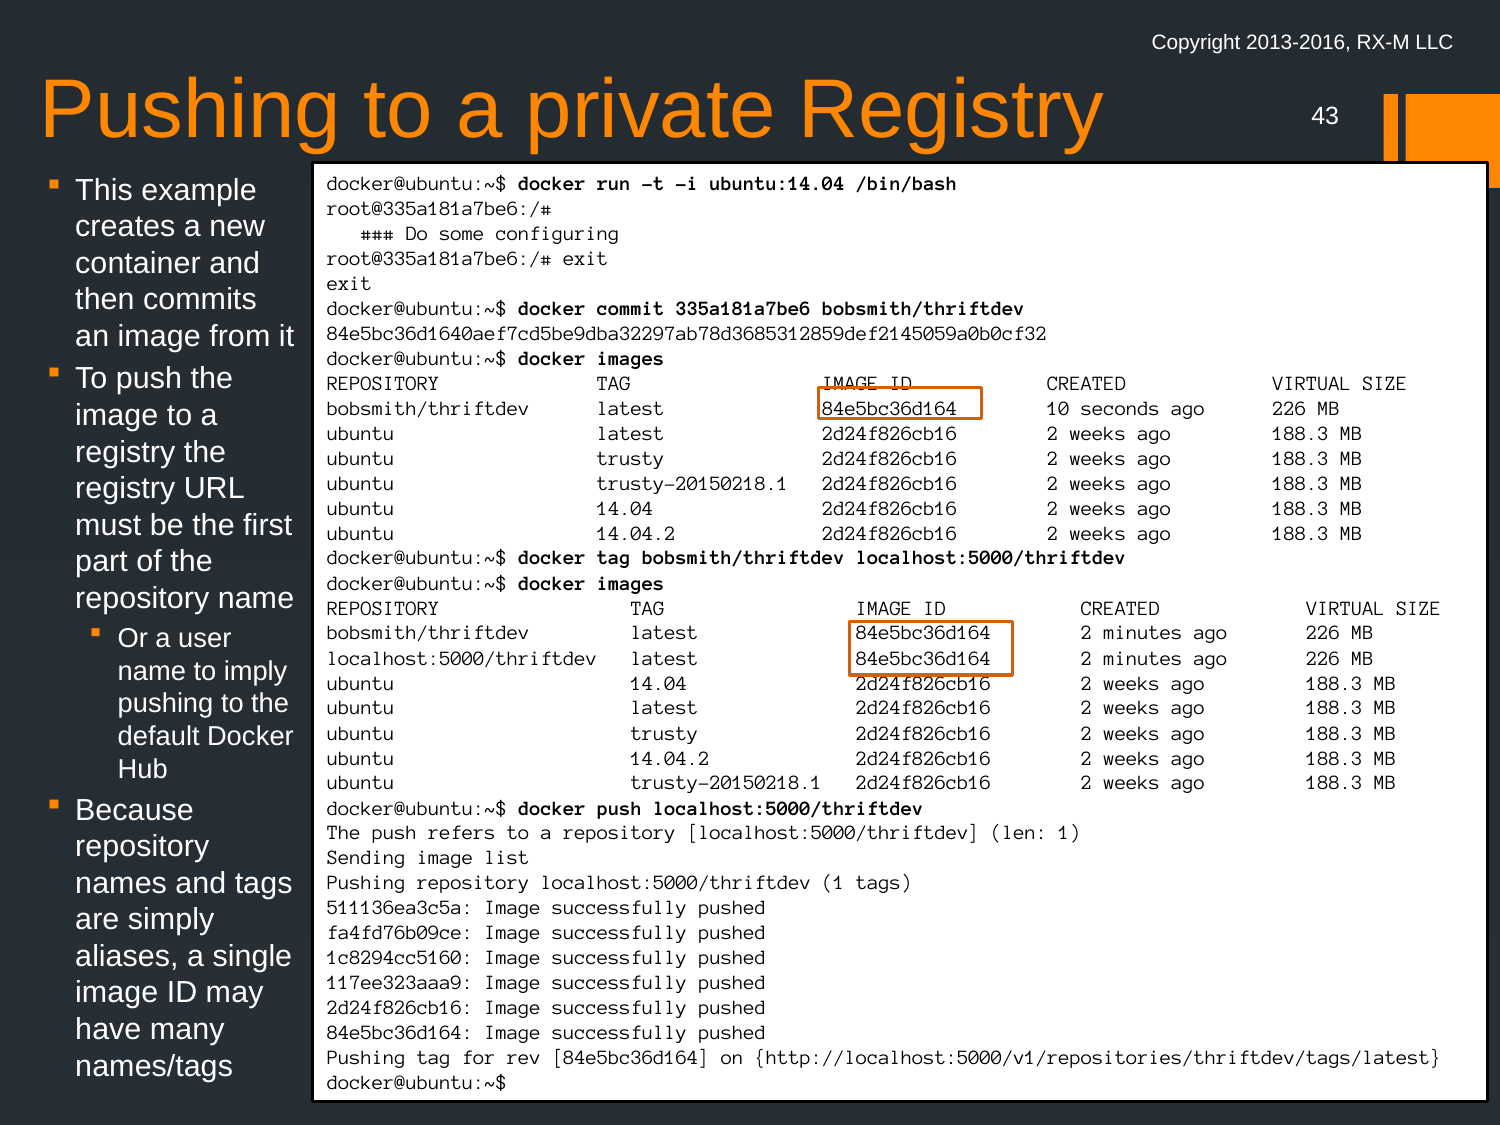

# Pushing to a private Registry
Copyright 2013-2016, RX-M LLC
43
docker@ubuntu:~$ docker run -t -i ubuntu:14.04 /bin/bash
root@335a181a7be6:/#
   ### Do some configuring
root@335a181a7be6:/# exit
exit
docker@ubuntu:~$ docker commit 335a181a7be6 bobsmith/thriftdev
84e5bc36d1640aef7cd5be9dba32297ab78d3685312859def2145059a0b0cf32
docker@ubuntu:~$ docker images
REPOSITORY              TAG                 IMAGE ID            CREATED             VIRTUAL SIZE
bobsmith/thriftdev      latest              84e5bc36d164        10 seconds ago      226 MB
ubuntu                  latest              2d24f826cb16        2 weeks ago         188.3 MB
ubuntu                  trusty              2d24f826cb16        2 weeks ago         188.3 MB
ubuntu                  trusty-20150218.1   2d24f826cb16        2 weeks ago         188.3 MB
ubuntu                  14.04               2d24f826cb16        2 weeks ago         188.3 MB
ubuntu                  14.04.2             2d24f826cb16        2 weeks ago         188.3 MB
docker@ubuntu:~$ docker tag bobsmith/thriftdev localhost:5000/thriftdev
docker@ubuntu:~$ docker images
REPOSITORY                 TAG                 IMAGE ID            CREATED             VIRTUAL SIZE
bobsmith/thriftdev         latest              84e5bc36d164        2 minutes ago       226 MB
localhost:5000/thriftdev   latest              84e5bc36d164        2 minutes ago       226 MB
ubuntu                     14.04               2d24f826cb16        2 weeks ago         188.3 MB
ubuntu                     latest              2d24f826cb16        2 weeks ago         188.3 MB
ubuntu                     trusty              2d24f826cb16        2 weeks ago         188.3 MB
ubuntu                     14.04.2             2d24f826cb16        2 weeks ago         188.3 MB
ubuntu                     trusty-20150218.1   2d24f826cb16        2 weeks ago         188.3 MB
docker@ubuntu:~$ docker push localhost:5000/thriftdev
The push refers to a repository [localhost:5000/thriftdev] (len: 1)
Sending image list
Pushing repository localhost:5000/thriftdev (1 tags)
511136ea3c5a: Image successfully pushed
fa4fd76b09ce: Image successfully pushed
1c8294cc5160: Image successfully pushed
117ee323aaa9: Image successfully pushed
2d24f826cb16: Image successfully pushed
84e5bc36d164: Image successfully pushed
Pushing tag for rev [84e5bc36d164] on {http://localhost:5000/v1/repositories/thriftdev/tags/latest}
docker@ubuntu:~$
This example creates a new container and then commits an image from it
To push the image to a registry the registry URL must be the first part of the repository name
Or a user name to imply pushing to the default Docker Hub
Because repository names and tags are simply aliases, a single image ID may have many names/tags